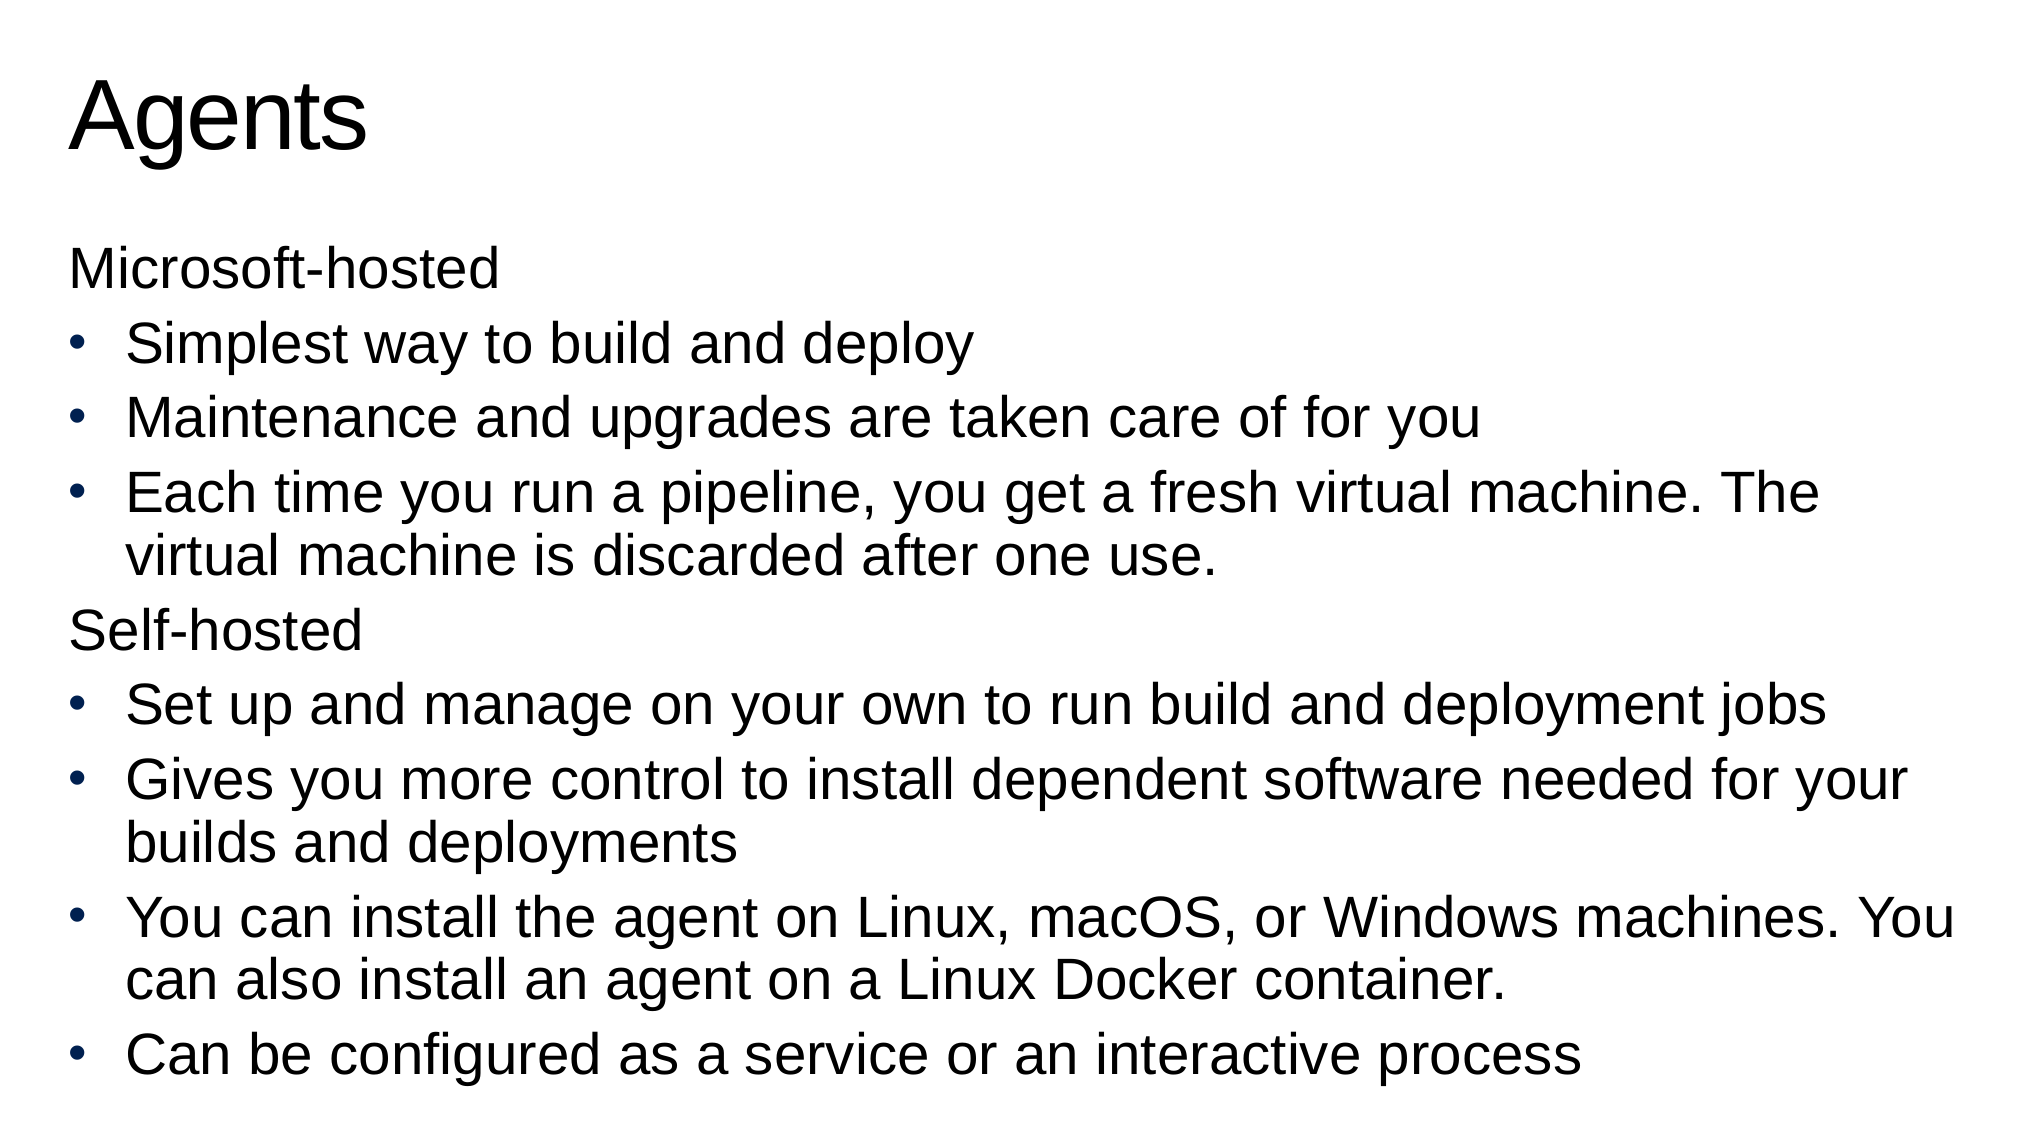

# Agents
Microsoft-hosted
Simplest way to build and deploy
Maintenance and upgrades are taken care of for you
Each time you run a pipeline, you get a fresh virtual machine. The virtual machine is discarded after one use.
Self-hosted
Set up and manage on your own to run build and deployment jobs
Gives you more control to install dependent software needed for your builds and deployments
You can install the agent on Linux, macOS, or Windows machines. You can also install an agent on a Linux Docker container.
Can be configured as a service or an interactive process